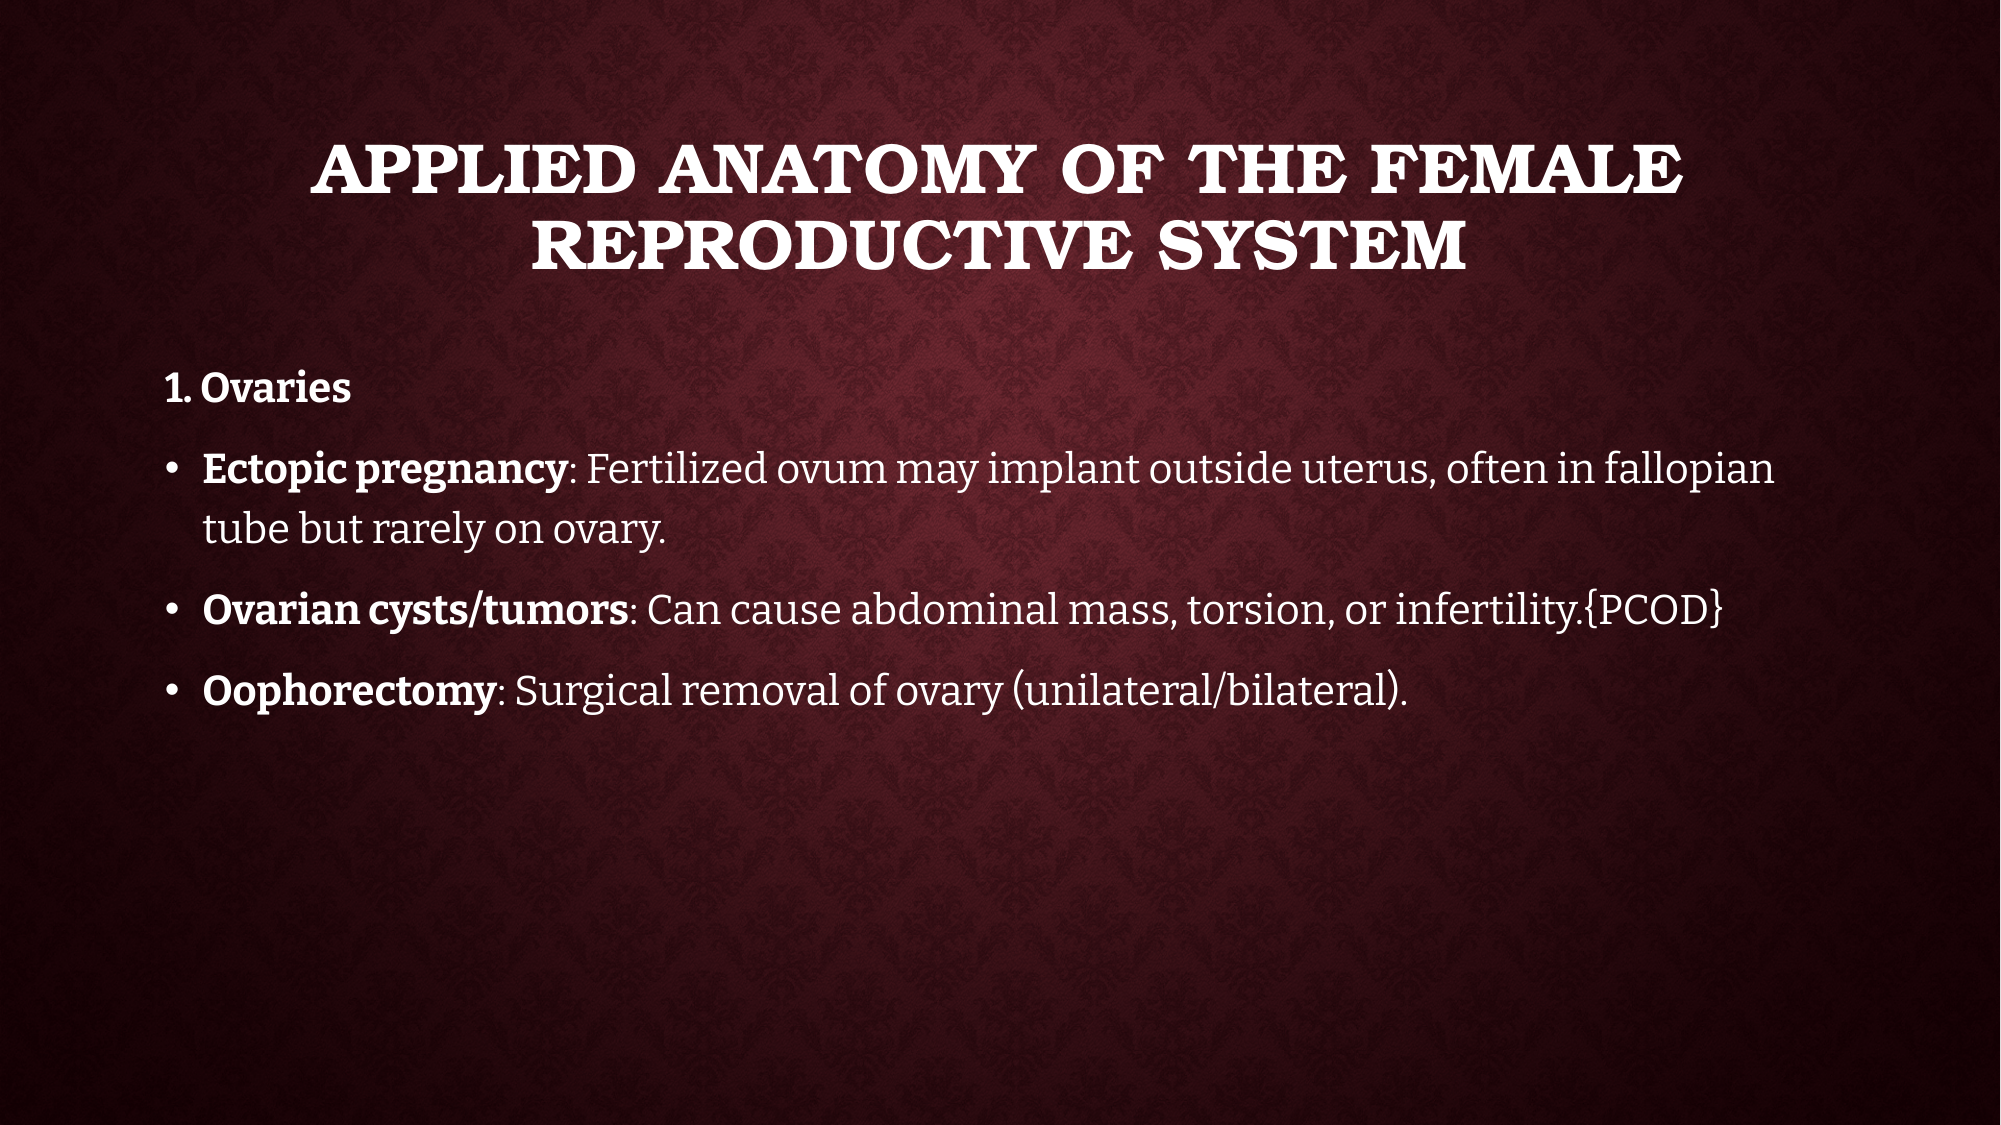

# Applied Anatomy of the Female Reproductive System
1. Ovaries
Ectopic pregnancy: Fertilized ovum may implant outside uterus, often in fallopian tube but rarely on ovary.
Ovarian cysts/tumors: Can cause abdominal mass, torsion, or infertility.{PCOD}
Oophorectomy: Surgical removal of ovary (unilateral/bilateral).